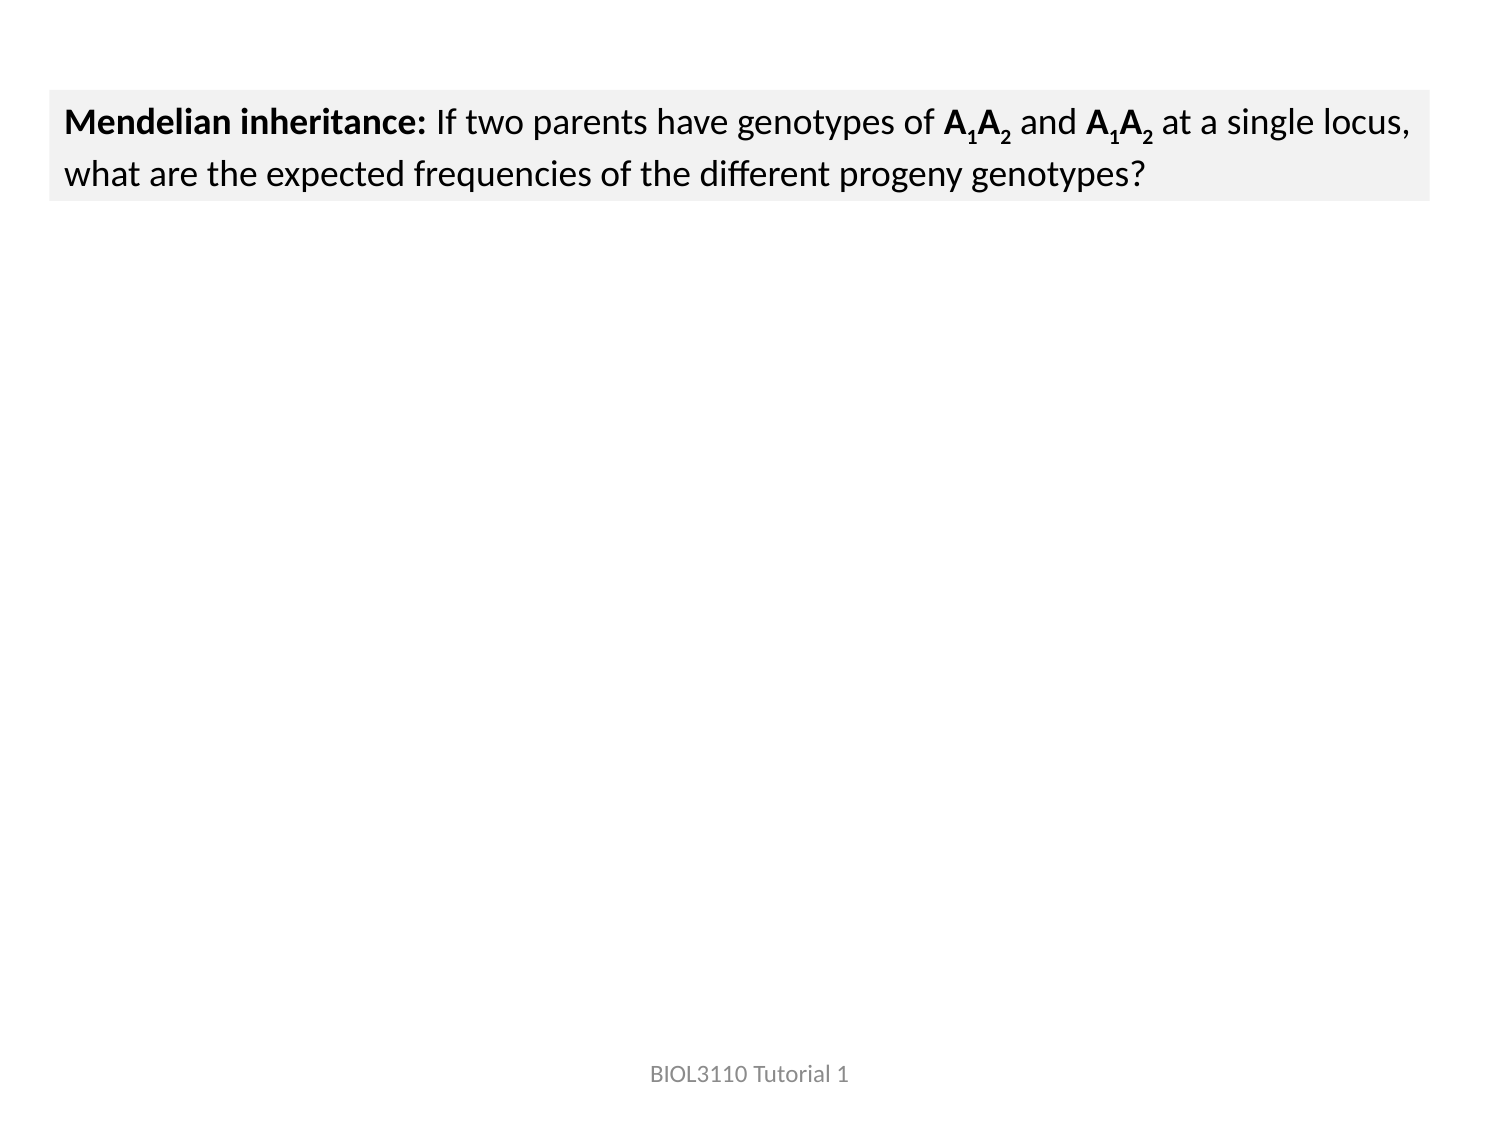

Mendelian inheritance: If two parents have genotypes of A1A2 and A1A2 at a single locus, what are the expected frequencies of the different progeny genotypes?

BIOL3110 Tutorial 1